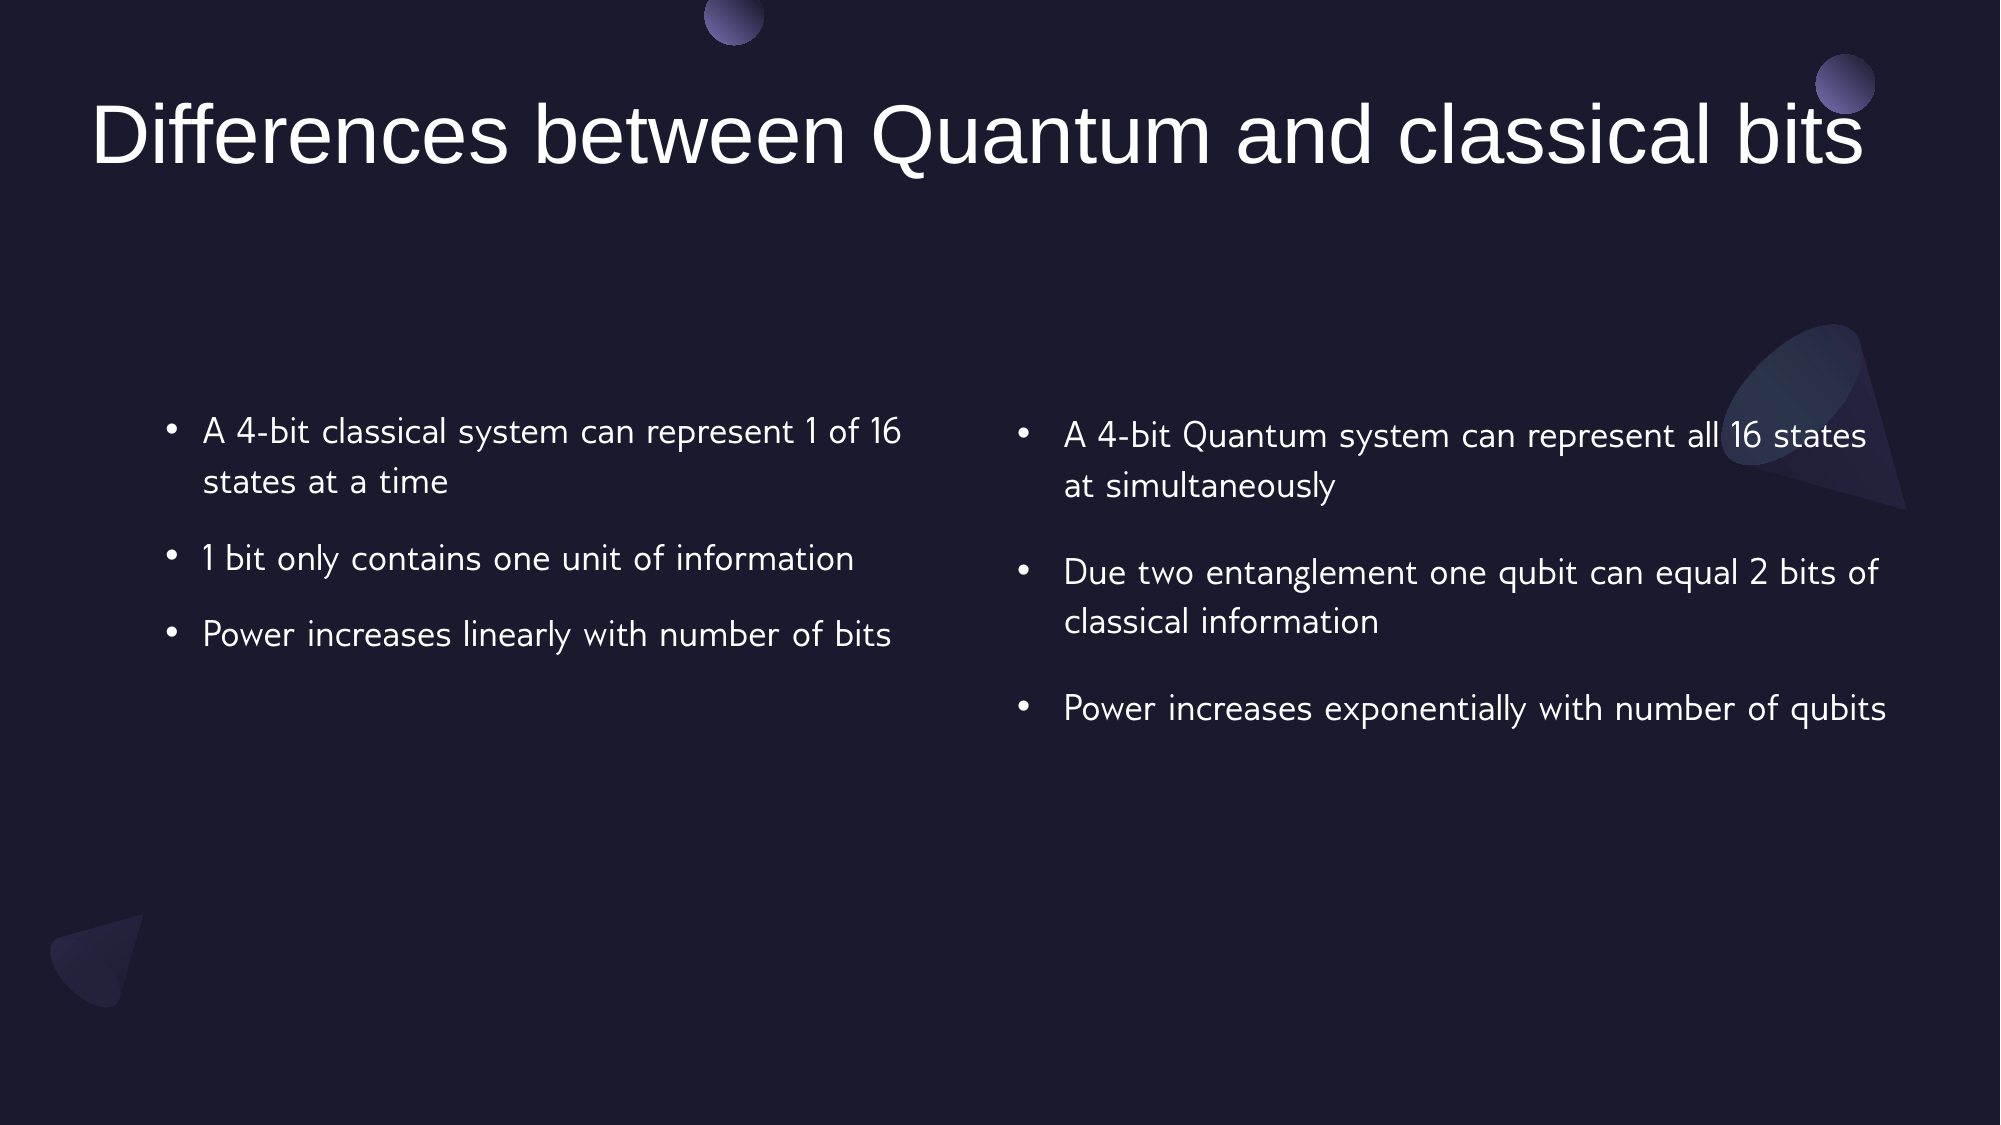

# Differences between Quantum and classical bits

A 4-bit classical system can represent 1 of 16 states at a time
1 bit only contains one unit of information
Power increases linearly with number of bits
A 4-bit Quantum system can represent all 16 states at simultaneously
Due two entanglement one qubit can equal 2 bits of classical information
Power increases exponentially with number of qubits